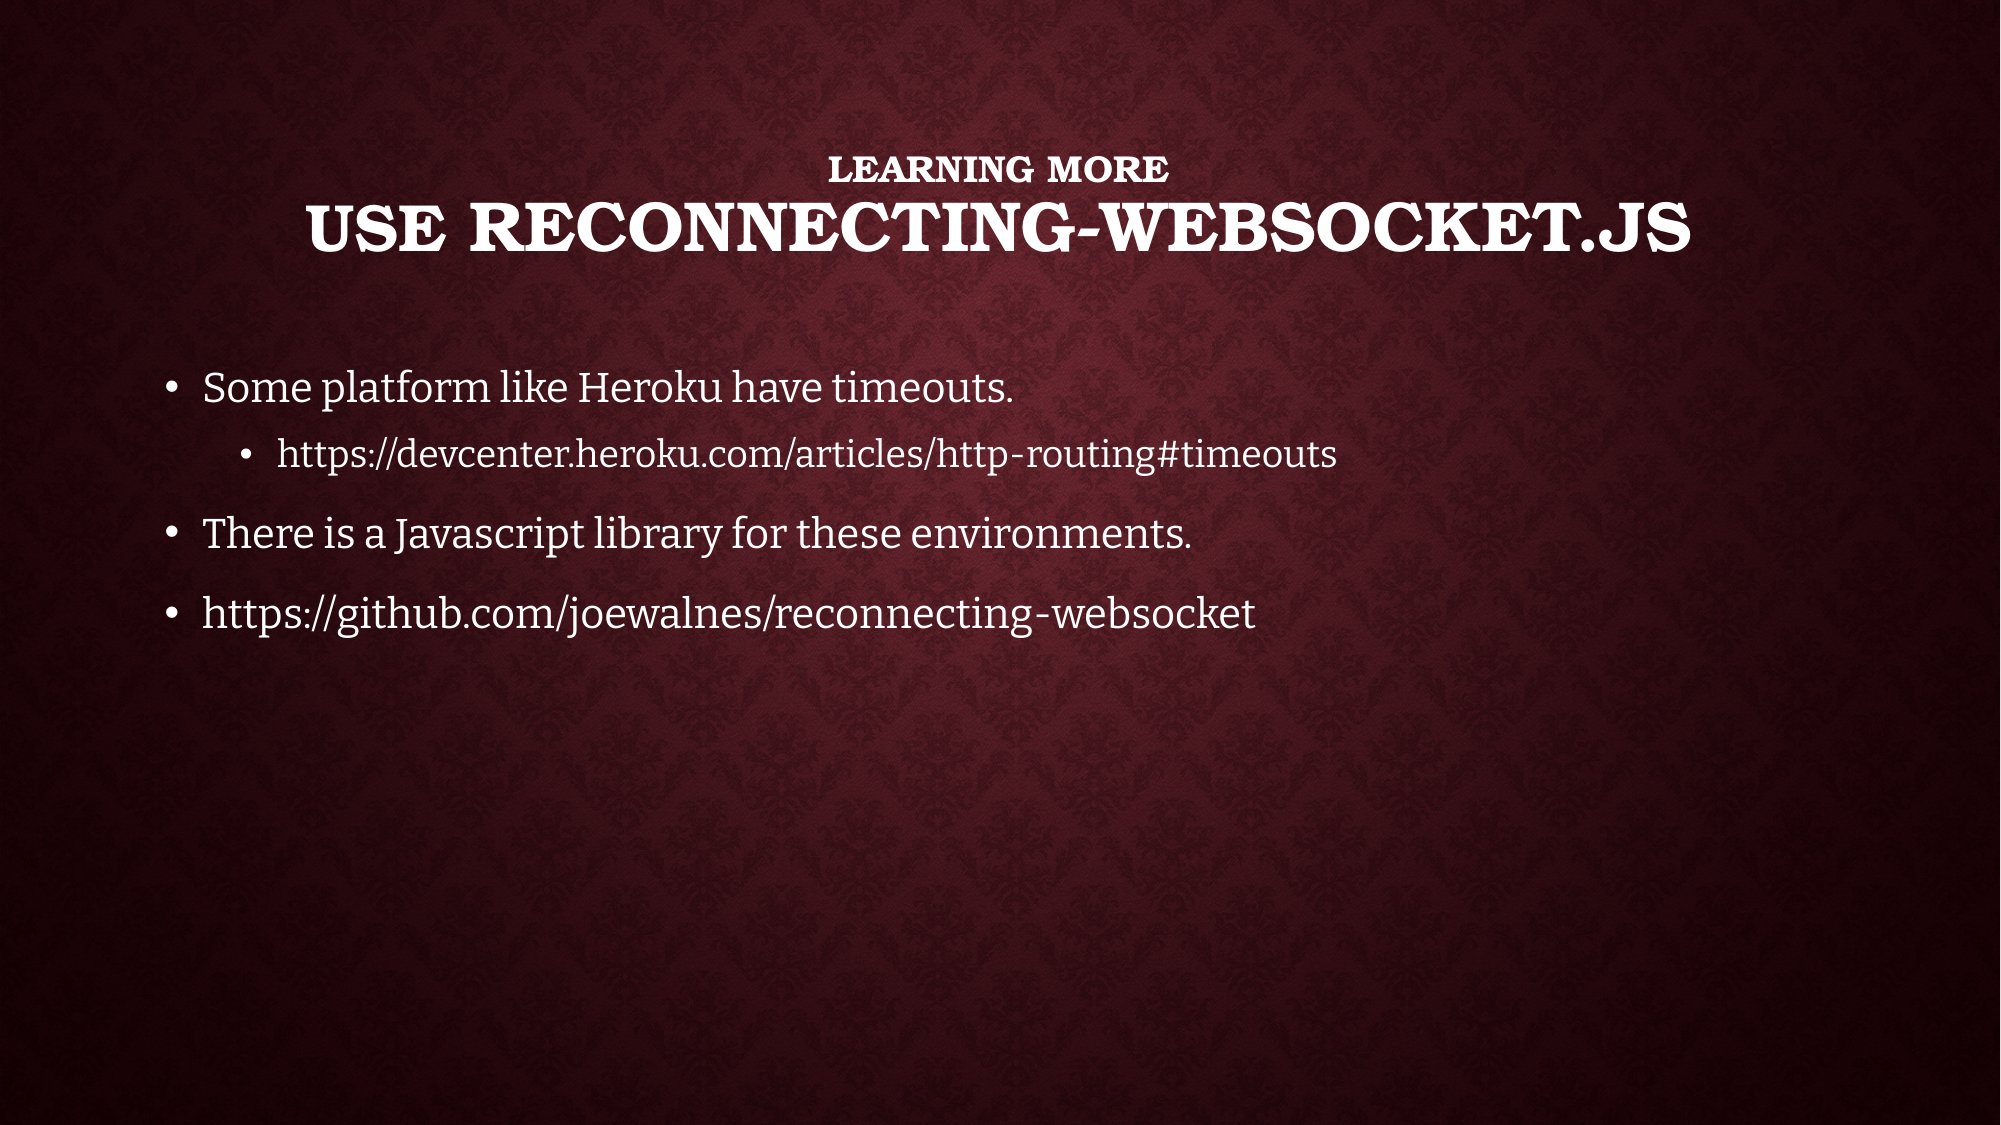

# Learning more Use Reconnecting-WebSocket.js
Some platform like Heroku have timeouts.
https://devcenter.heroku.com/articles/http-routing#timeouts
There is a Javascript library for these environments.
https://github.com/joewalnes/reconnecting-websocket